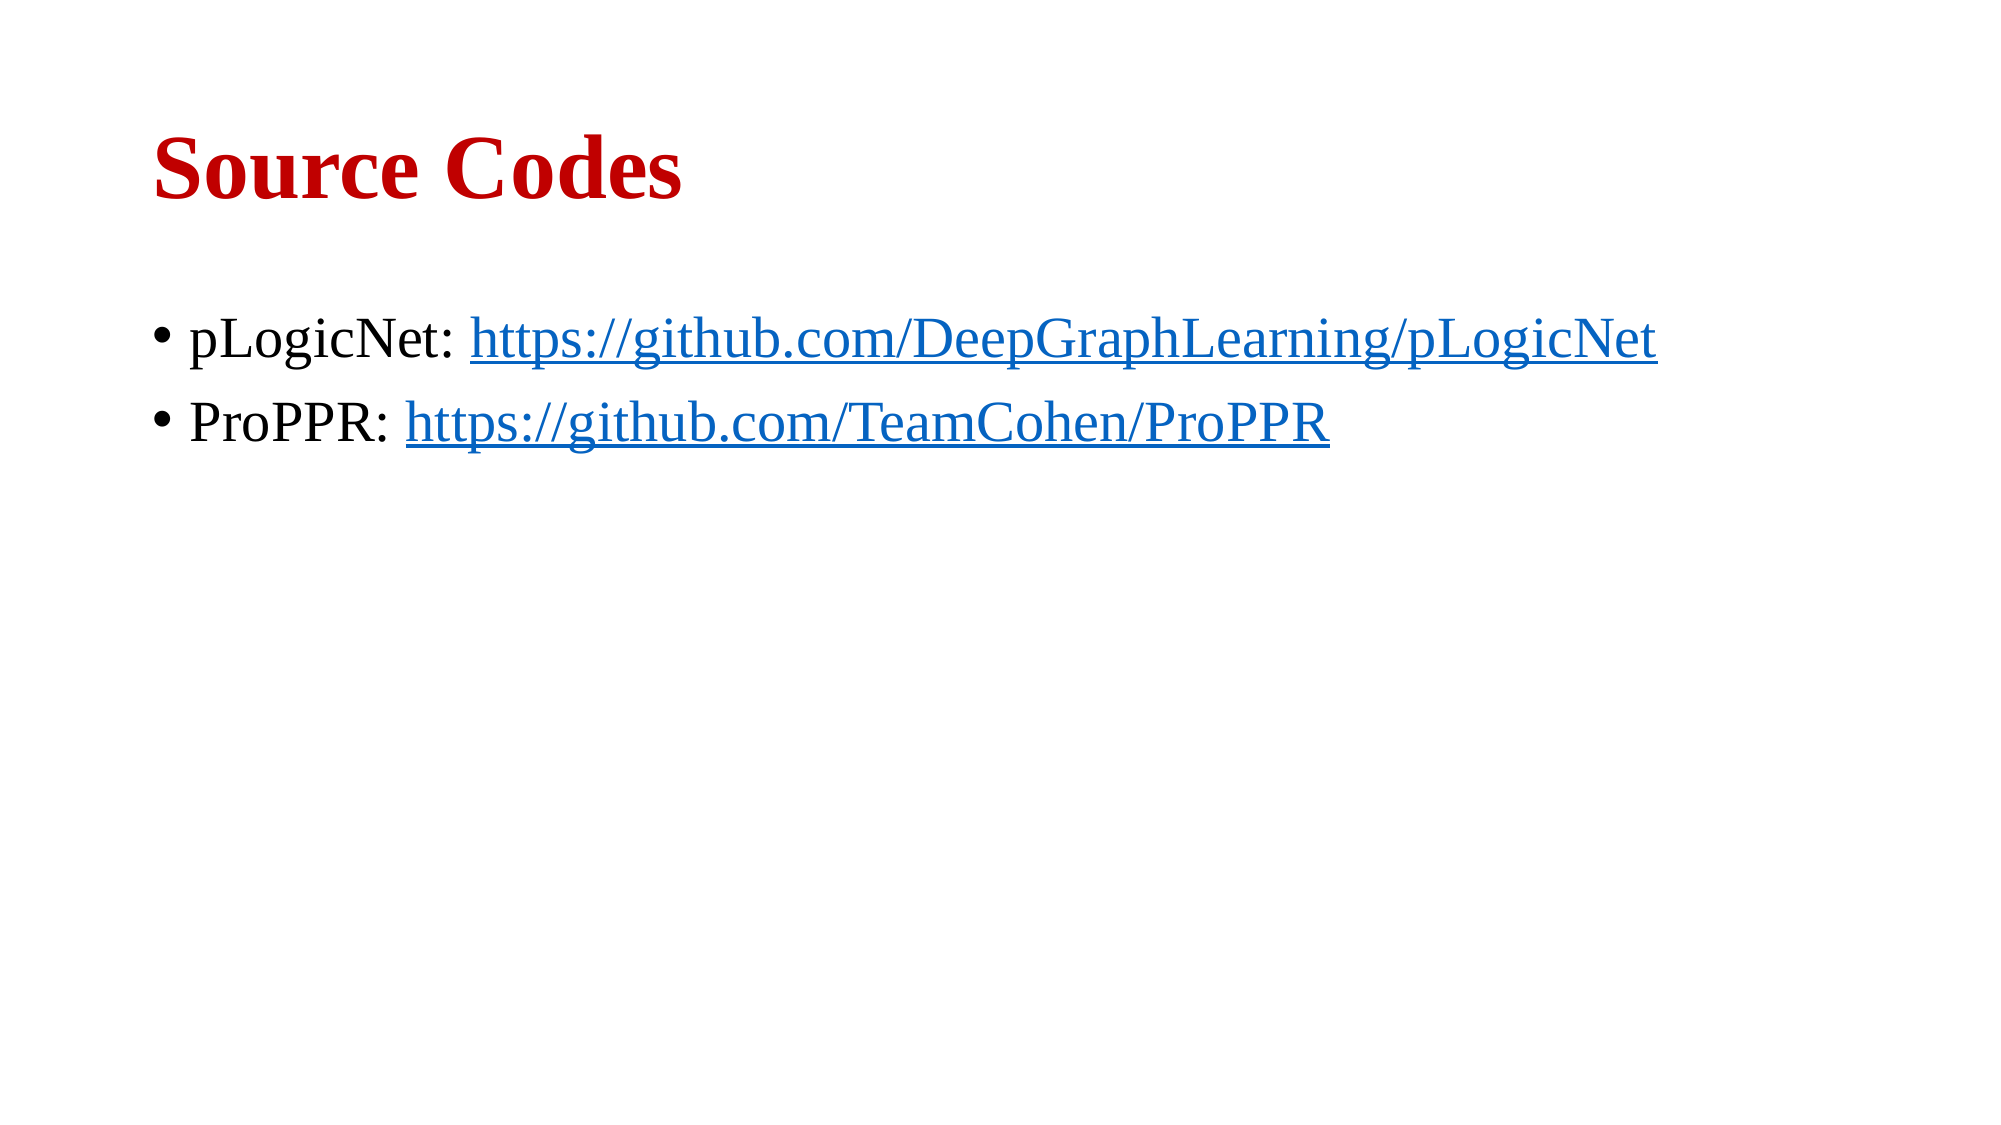

# Source Codes
pLogicNet: https://github.com/DeepGraphLearning/pLogicNet
ProPPR: https://github.com/TeamCohen/ProPPR